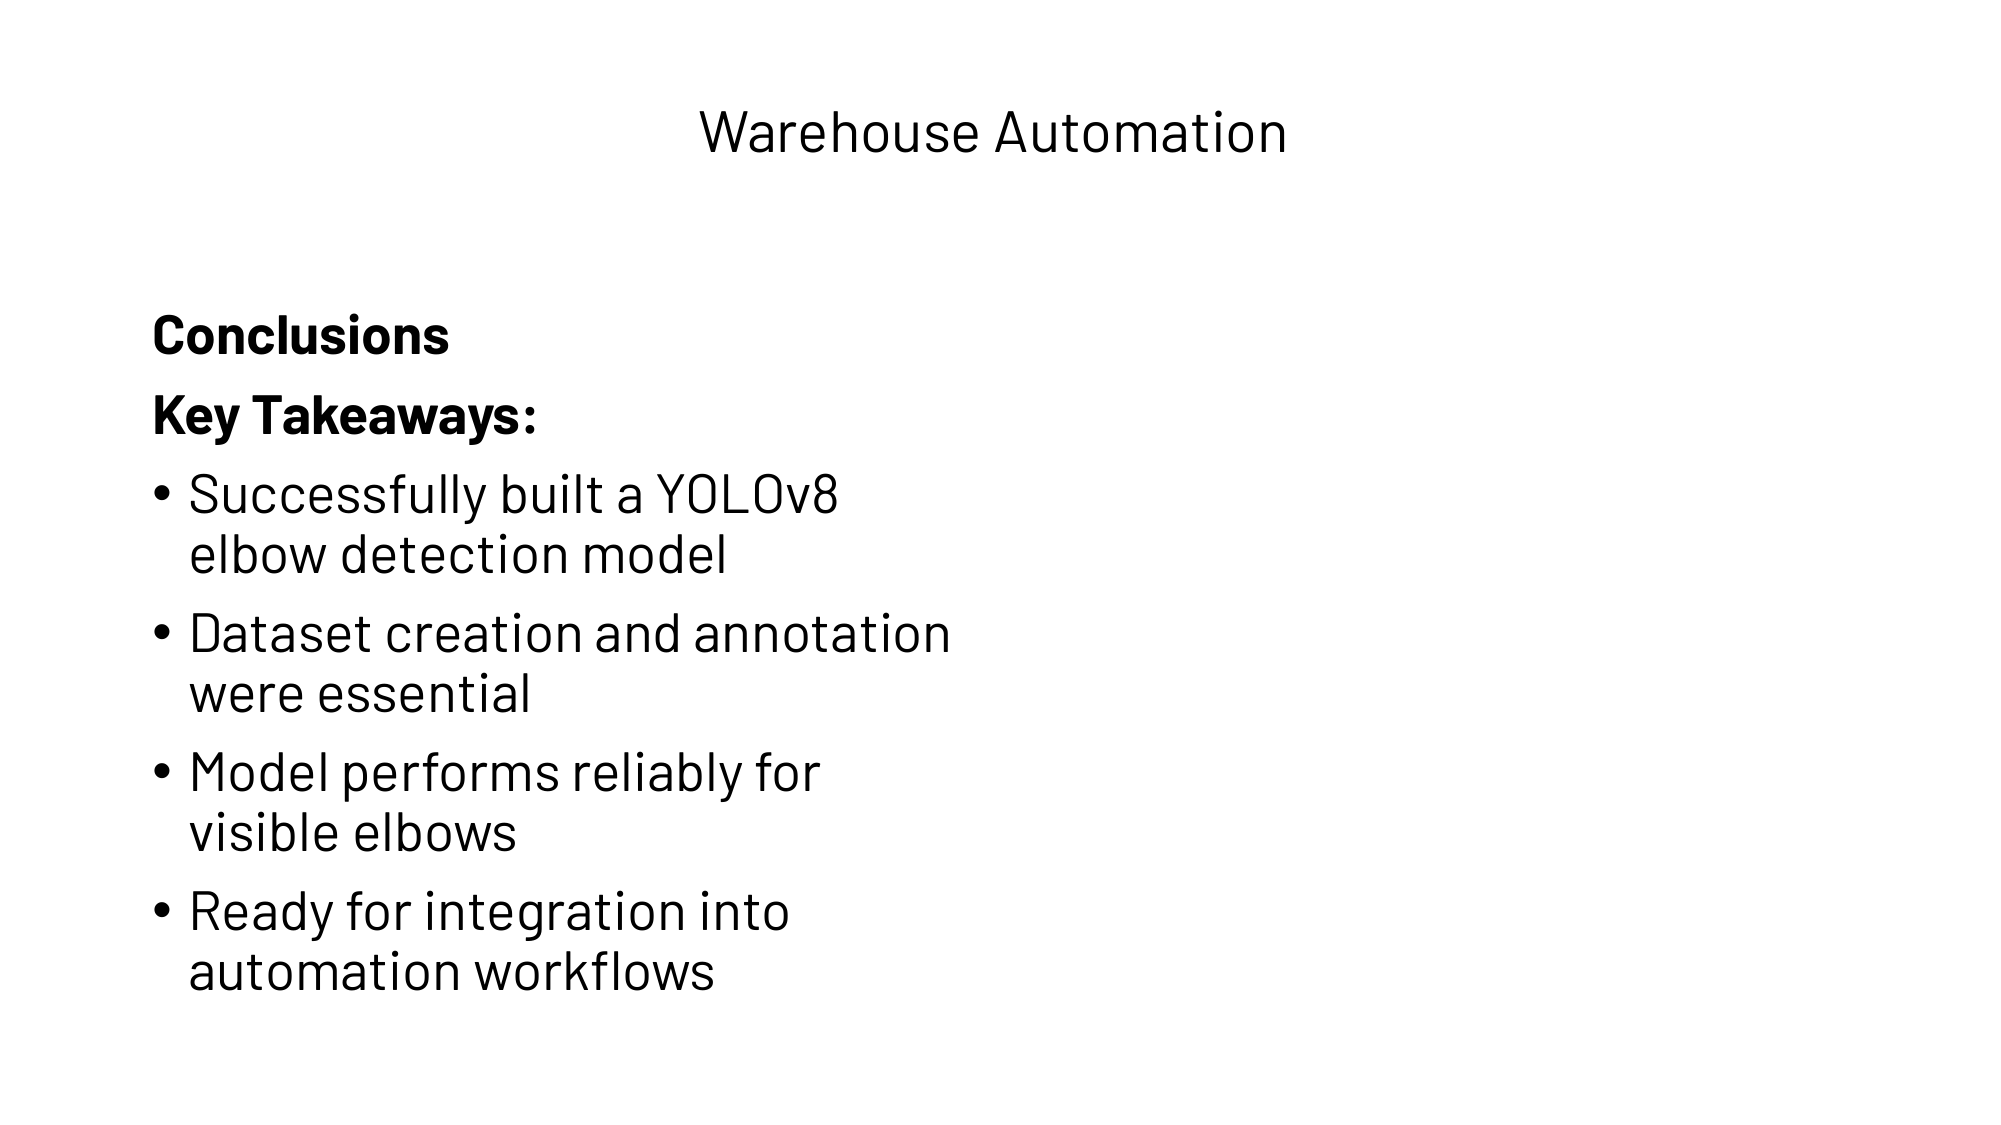

# Warehouse Automation
Conclusions
Key Takeaways:
Successfully built a YOLOv8 elbow detection model
Dataset creation and annotation were essential
Model performs reliably for visible elbows
Ready for integration into automation workflows